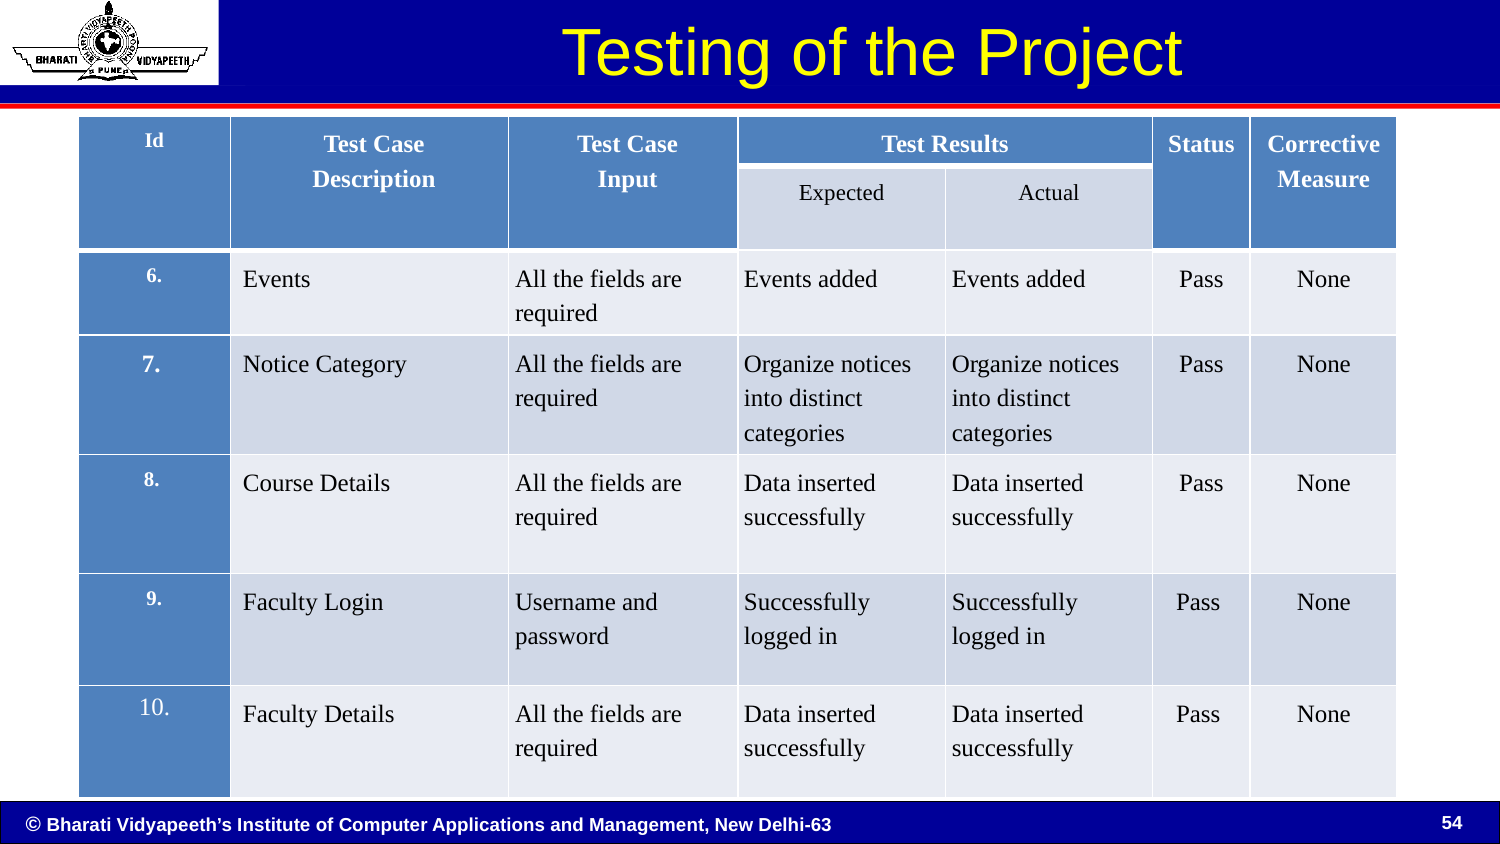

# Testing of the Project
| Id | Test Case Description | Test Case Input | Test Results |  | Status | Corrective Measure |
| --- | --- | --- | --- | --- | --- | --- |
|  |  |  | Expected | Actual |  |  |
| 6. | Events | All the fields are required | Events added | Events added | Pass | None |
| 7. | Notice Category | All the fields are required | Organize notices into distinct categories | Organize notices into distinct categories | Pass | None |
| 8. | Course Details | All the fields are required | Data inserted successfully | Data inserted successfully | Pass | None |
| 9. | Faculty Login | Username and password | Successfully logged in | Successfully logged in | Pass | None |
| 10. | Faculty Details | All the fields are required | Data inserted successfully | Data inserted successfully | Pass | None |